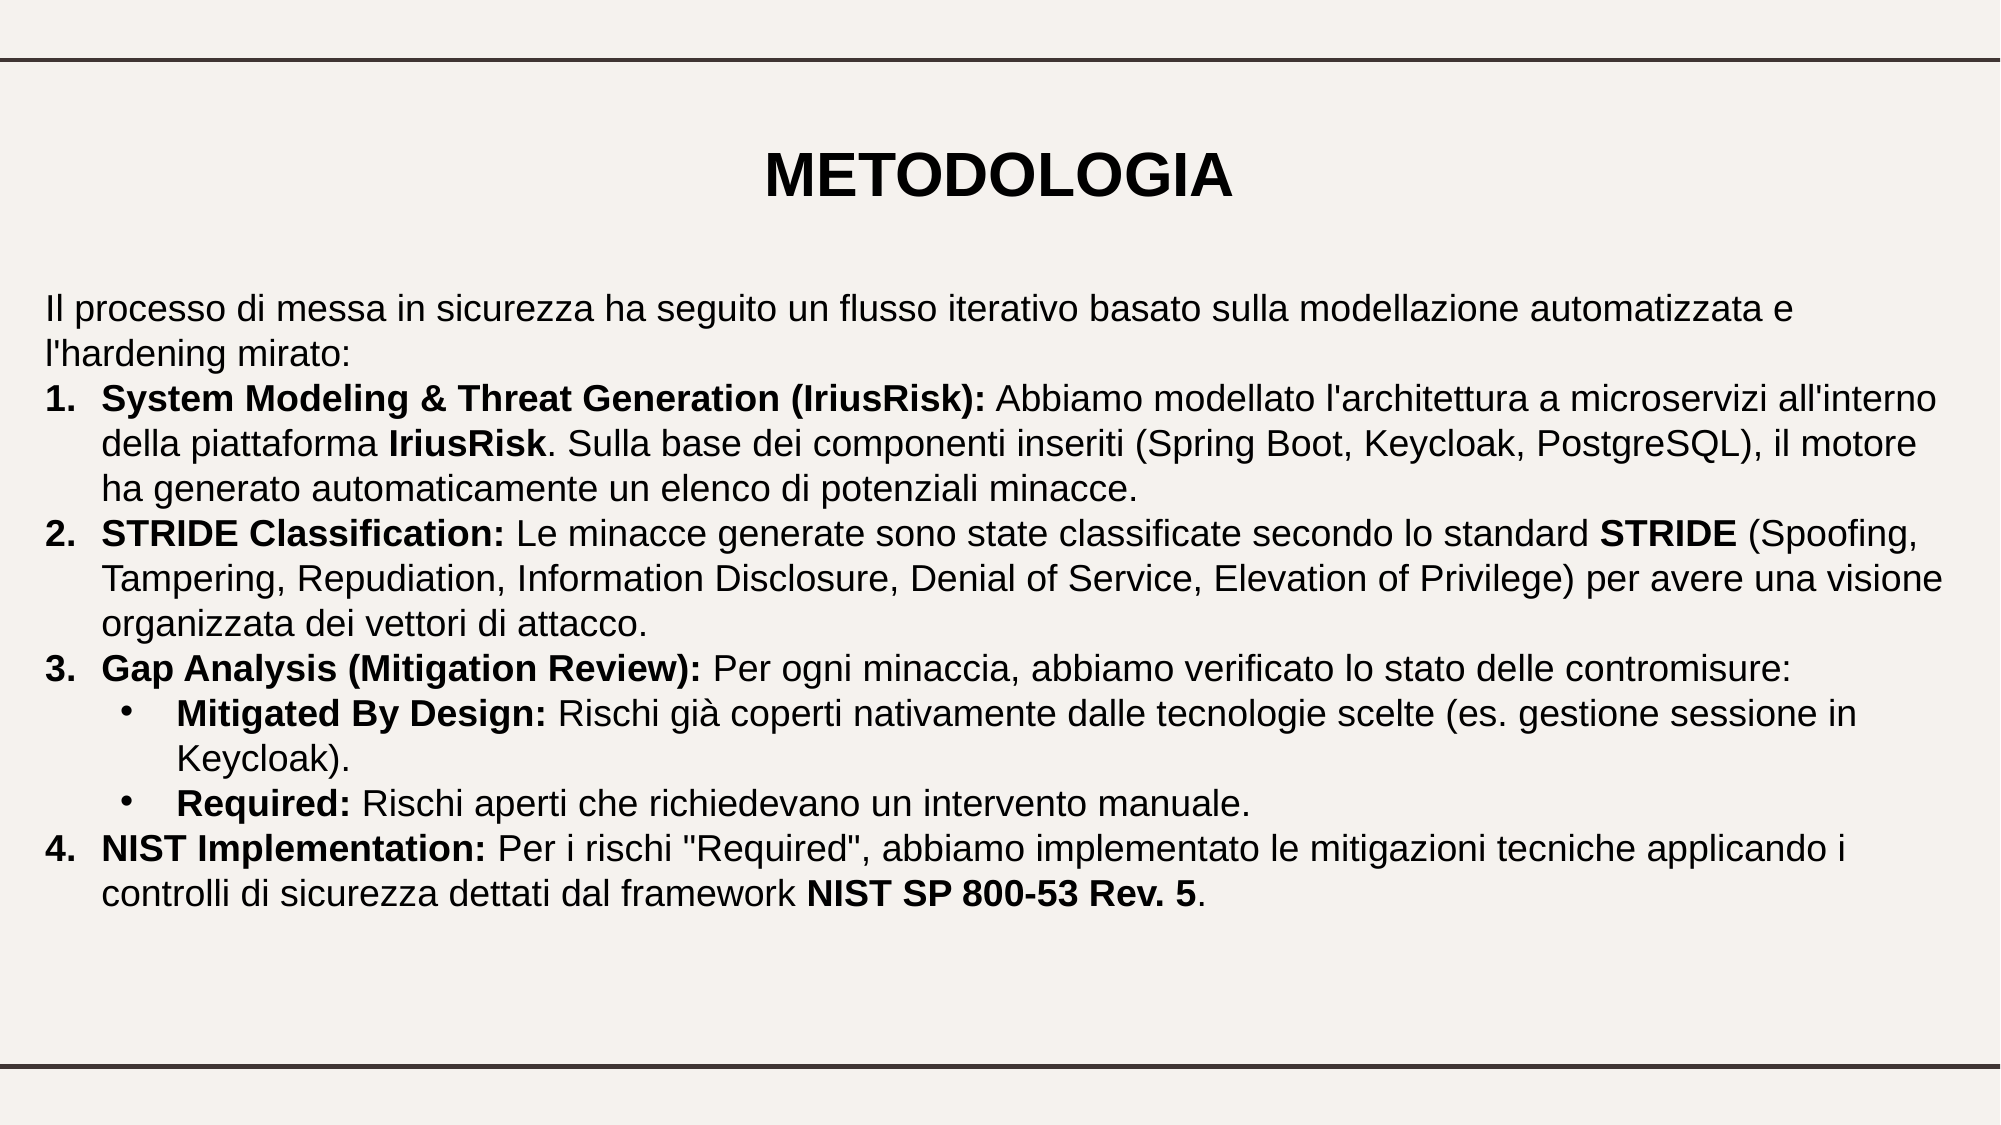

METODOLOGIA
Il processo di messa in sicurezza ha seguito un flusso iterativo basato sulla modellazione automatizzata e l'hardening mirato:
System Modeling & Threat Generation (IriusRisk): Abbiamo modellato l'architettura a microservizi all'interno della piattaforma IriusRisk. Sulla base dei componenti inseriti (Spring Boot, Keycloak, PostgreSQL), il motore ha generato automaticamente un elenco di potenziali minacce.
STRIDE Classification: Le minacce generate sono state classificate secondo lo standard STRIDE (Spoofing, Tampering, Repudiation, Information Disclosure, Denial of Service, Elevation of Privilege) per avere una visione organizzata dei vettori di attacco.
Gap Analysis (Mitigation Review): Per ogni minaccia, abbiamo verificato lo stato delle contromisure:
Mitigated By Design: Rischi già coperti nativamente dalle tecnologie scelte (es. gestione sessione in Keycloak).
Required: Rischi aperti che richiedevano un intervento manuale.
NIST Implementation: Per i rischi "Required", abbiamo implementato le mitigazioni tecniche applicando i controlli di sicurezza dettati dal framework NIST SP 800-53 Rev. 5.